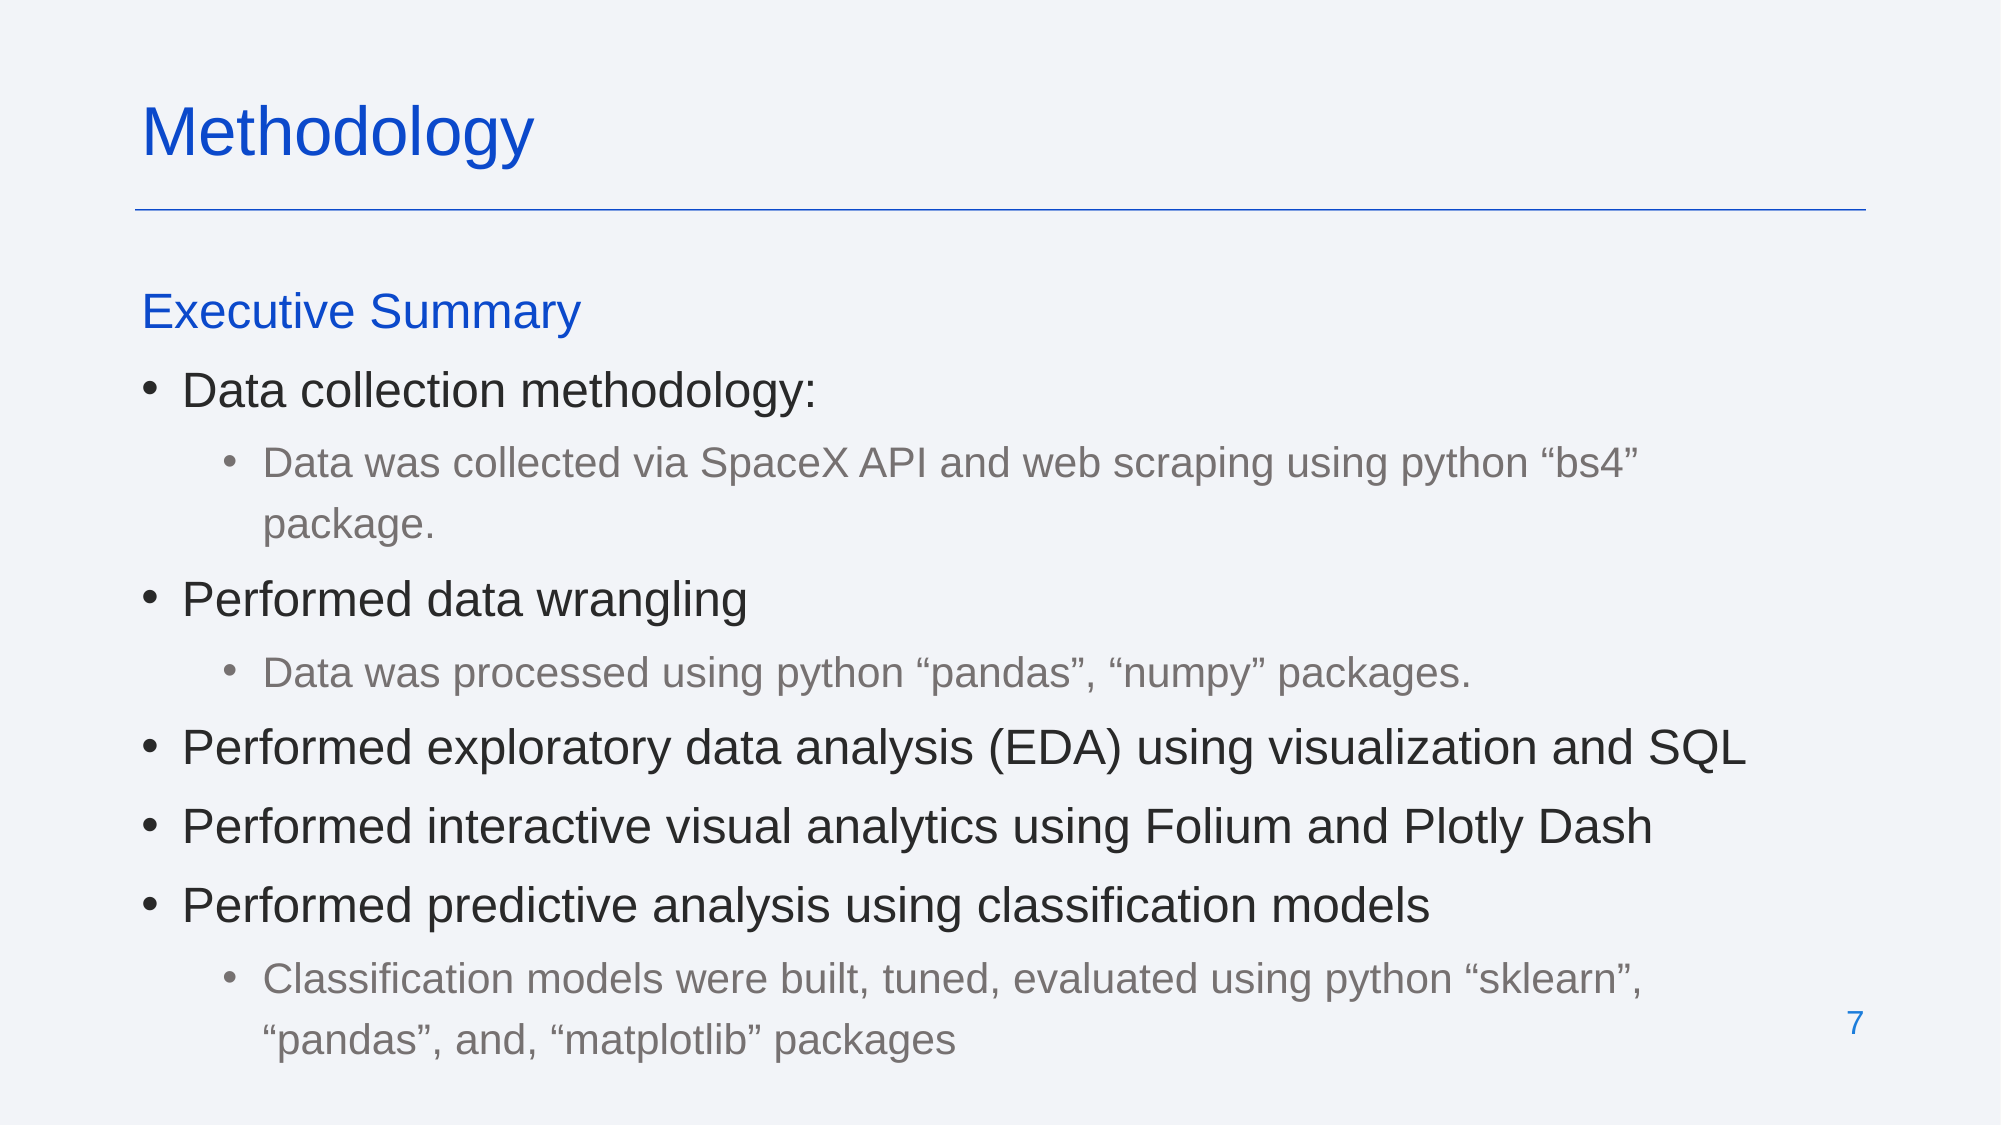

Methodology
Executive Summary
Data collection methodology:
Data was collected via SpaceX API and web scraping using python “bs4” package.
Performed data wrangling
Data was processed using python “pandas”, “numpy” packages.
Performed exploratory data analysis (EDA) using visualization and SQL
Performed interactive visual analytics using Folium and Plotly Dash
Performed predictive analysis using classification models
Classification models were built, tuned, evaluated using python “sklearn”, “pandas”, and, “matplotlib” packages

7